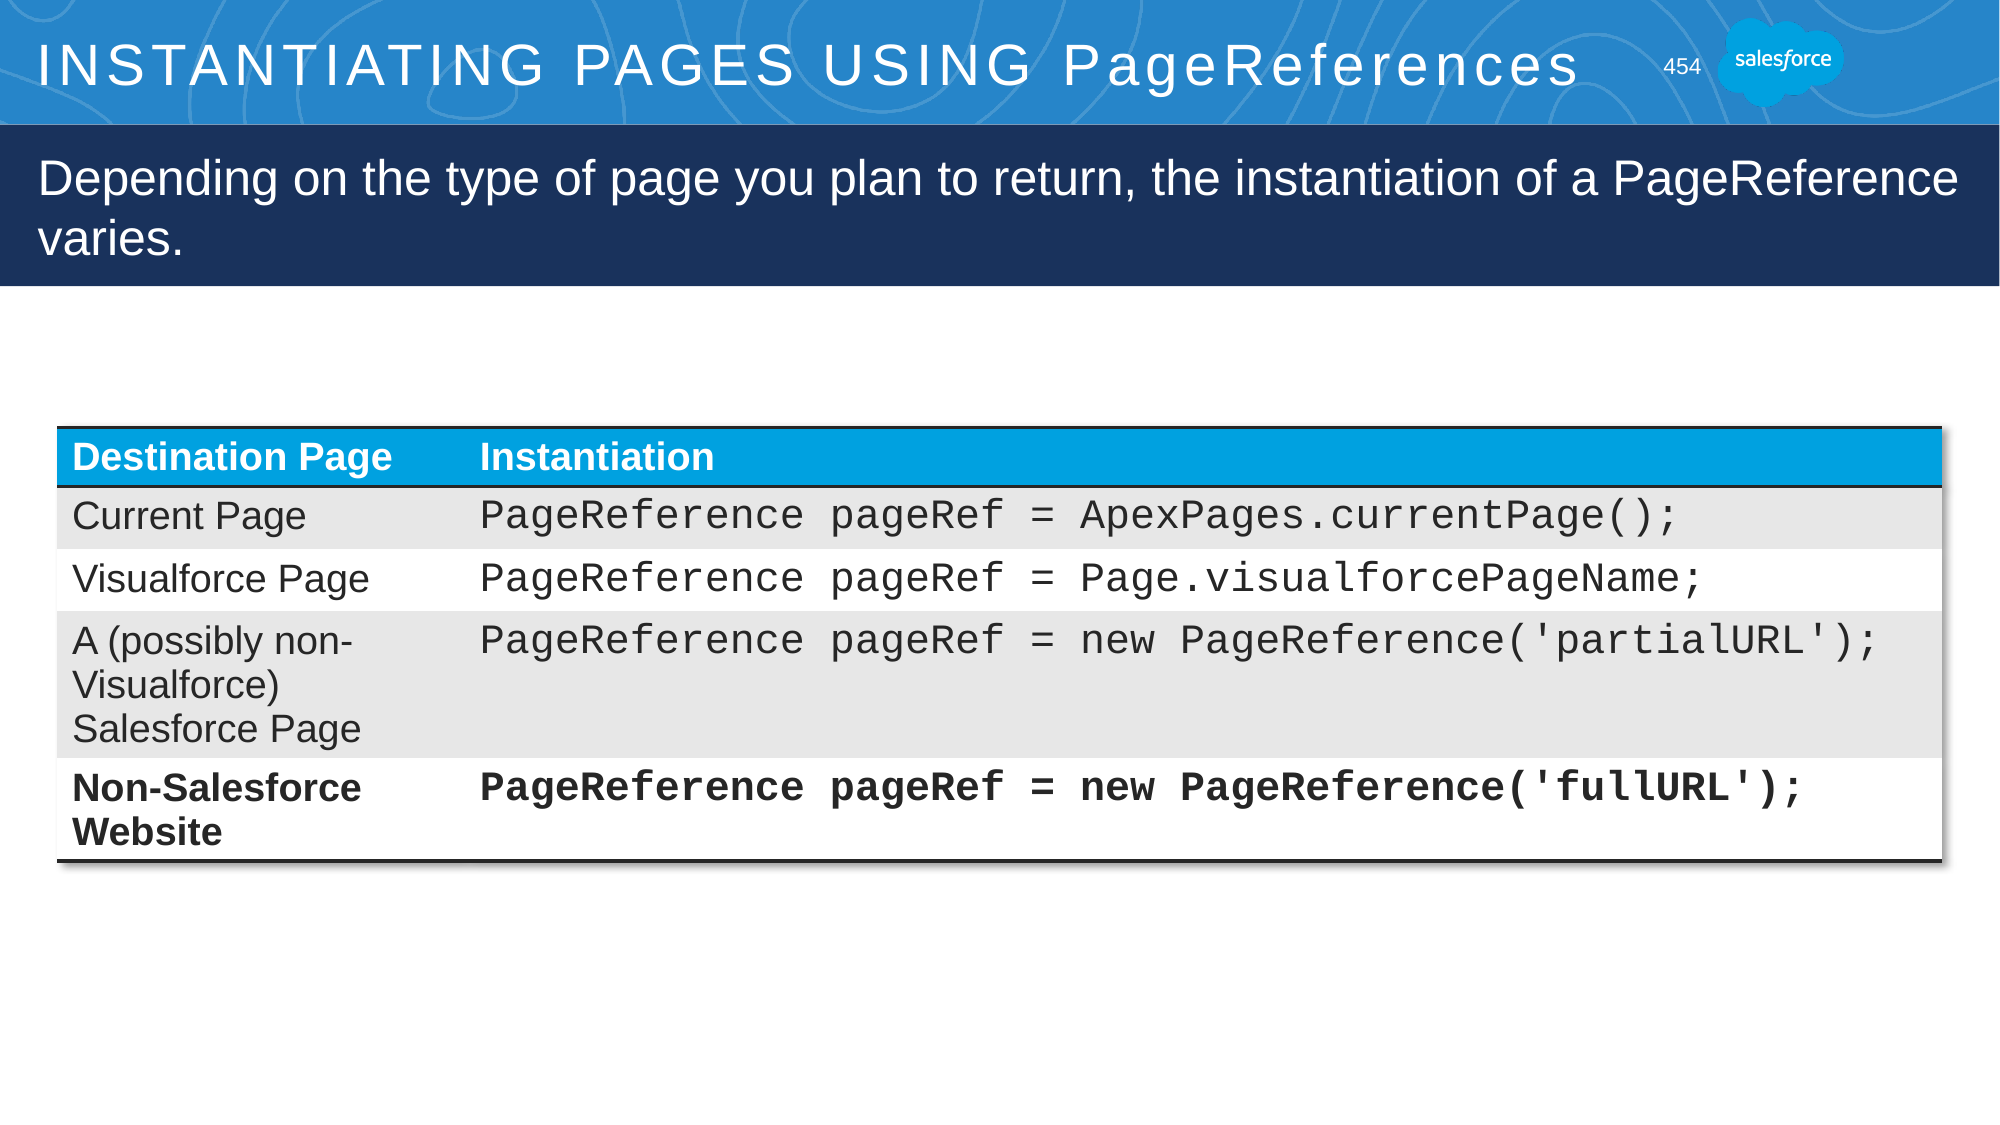

# Instantiating Pages Using PageReferences
454
Depending on the type of page you plan to return, the instantiation of a PageReference varies.
| Destination Page | Instantiation |
| --- | --- |
| Current Page | PageReference pageRef = ApexPages.currentPage(); |
| Visualforce Page | PageReference pageRef = Page.visualforcePageName; |
| A (possibly non-Visualforce) Salesforce Page | PageReference pageRef = new PageReference('partialURL'); |
| Non-Salesforce Website | PageReference pageRef = new PageReference('fullURL'); |